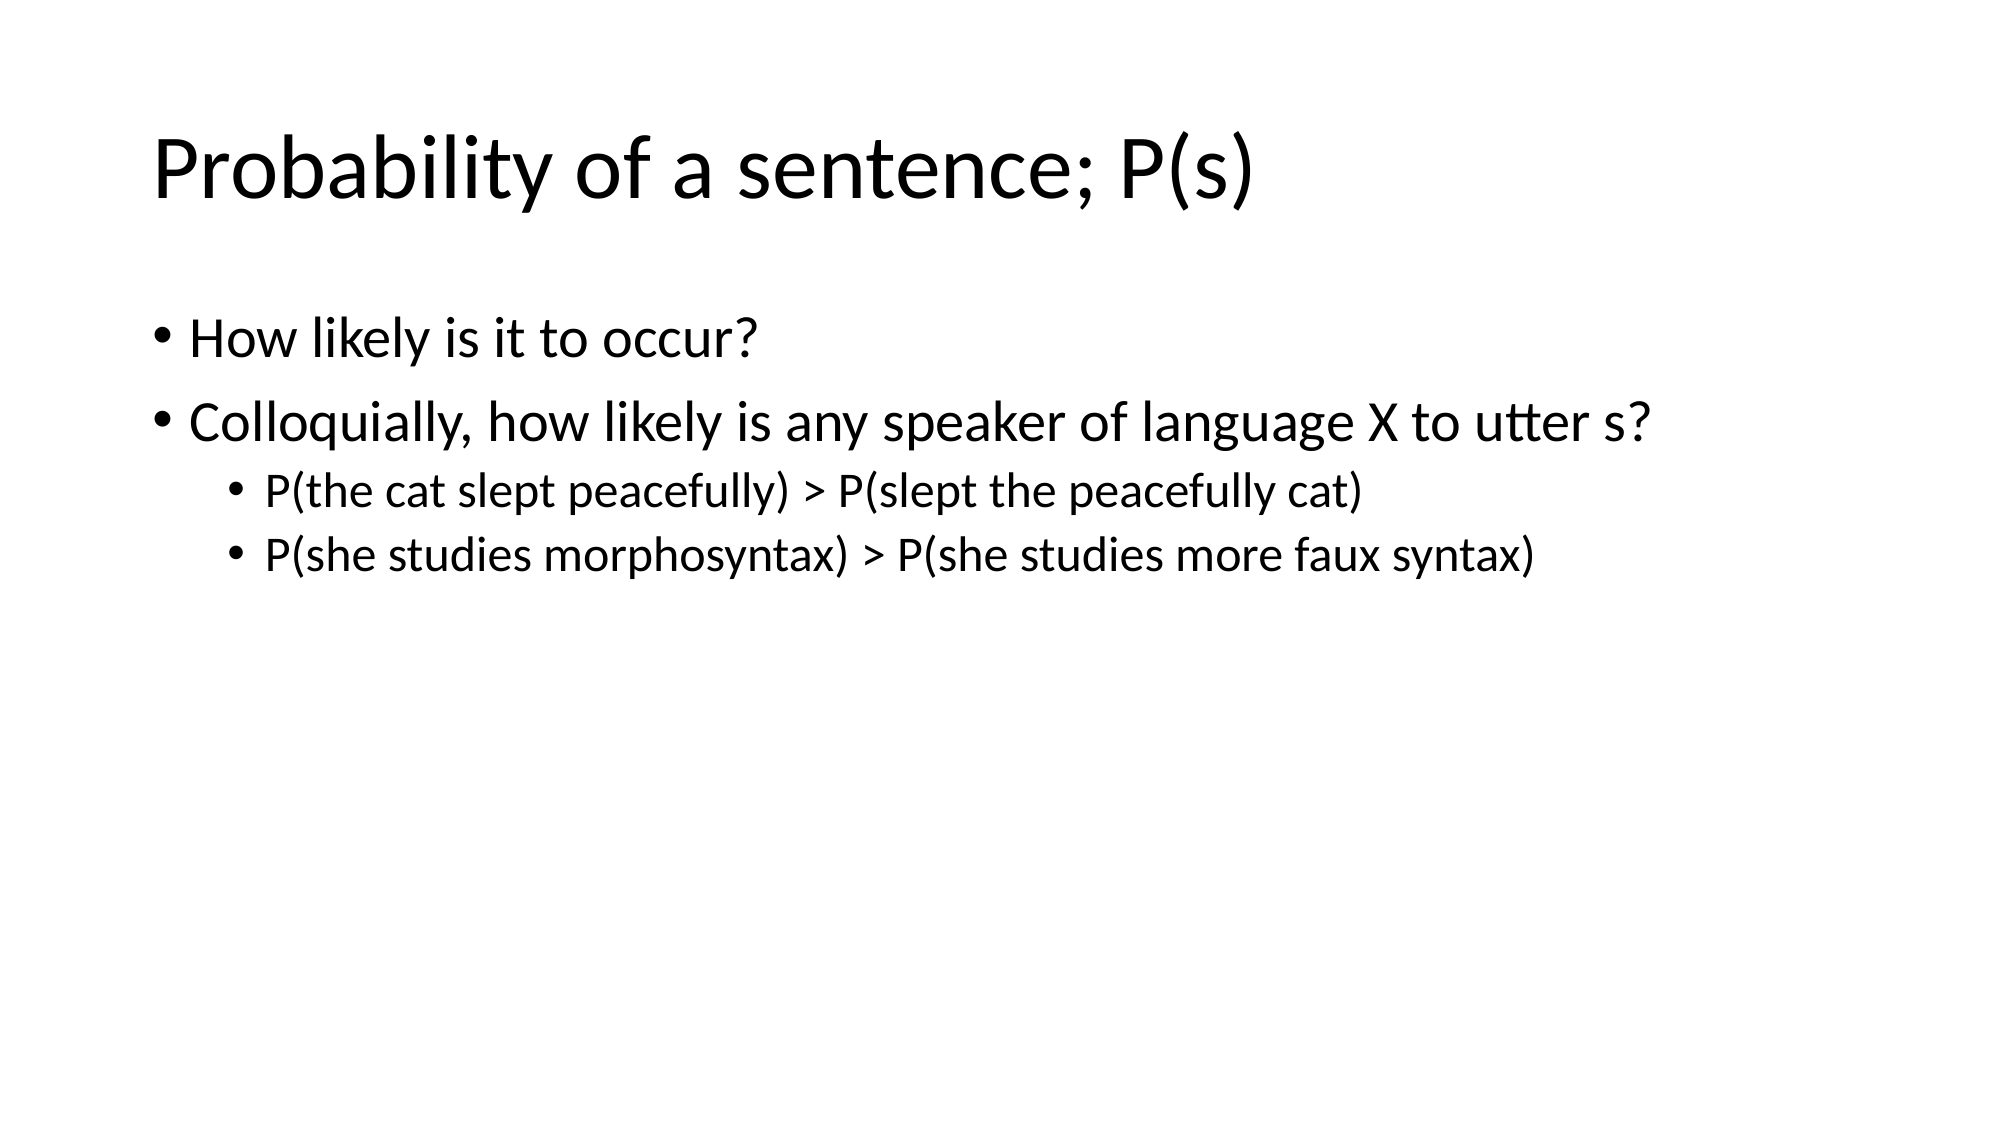

# Probability of a sentence; P(s)
How likely is it to occur?
Colloquially, how likely is any speaker of language X to utter s?
P(the cat slept peacefully) > P(slept the peacefully cat)
P(she studies morphosyntax) > P(she studies more faux syntax)